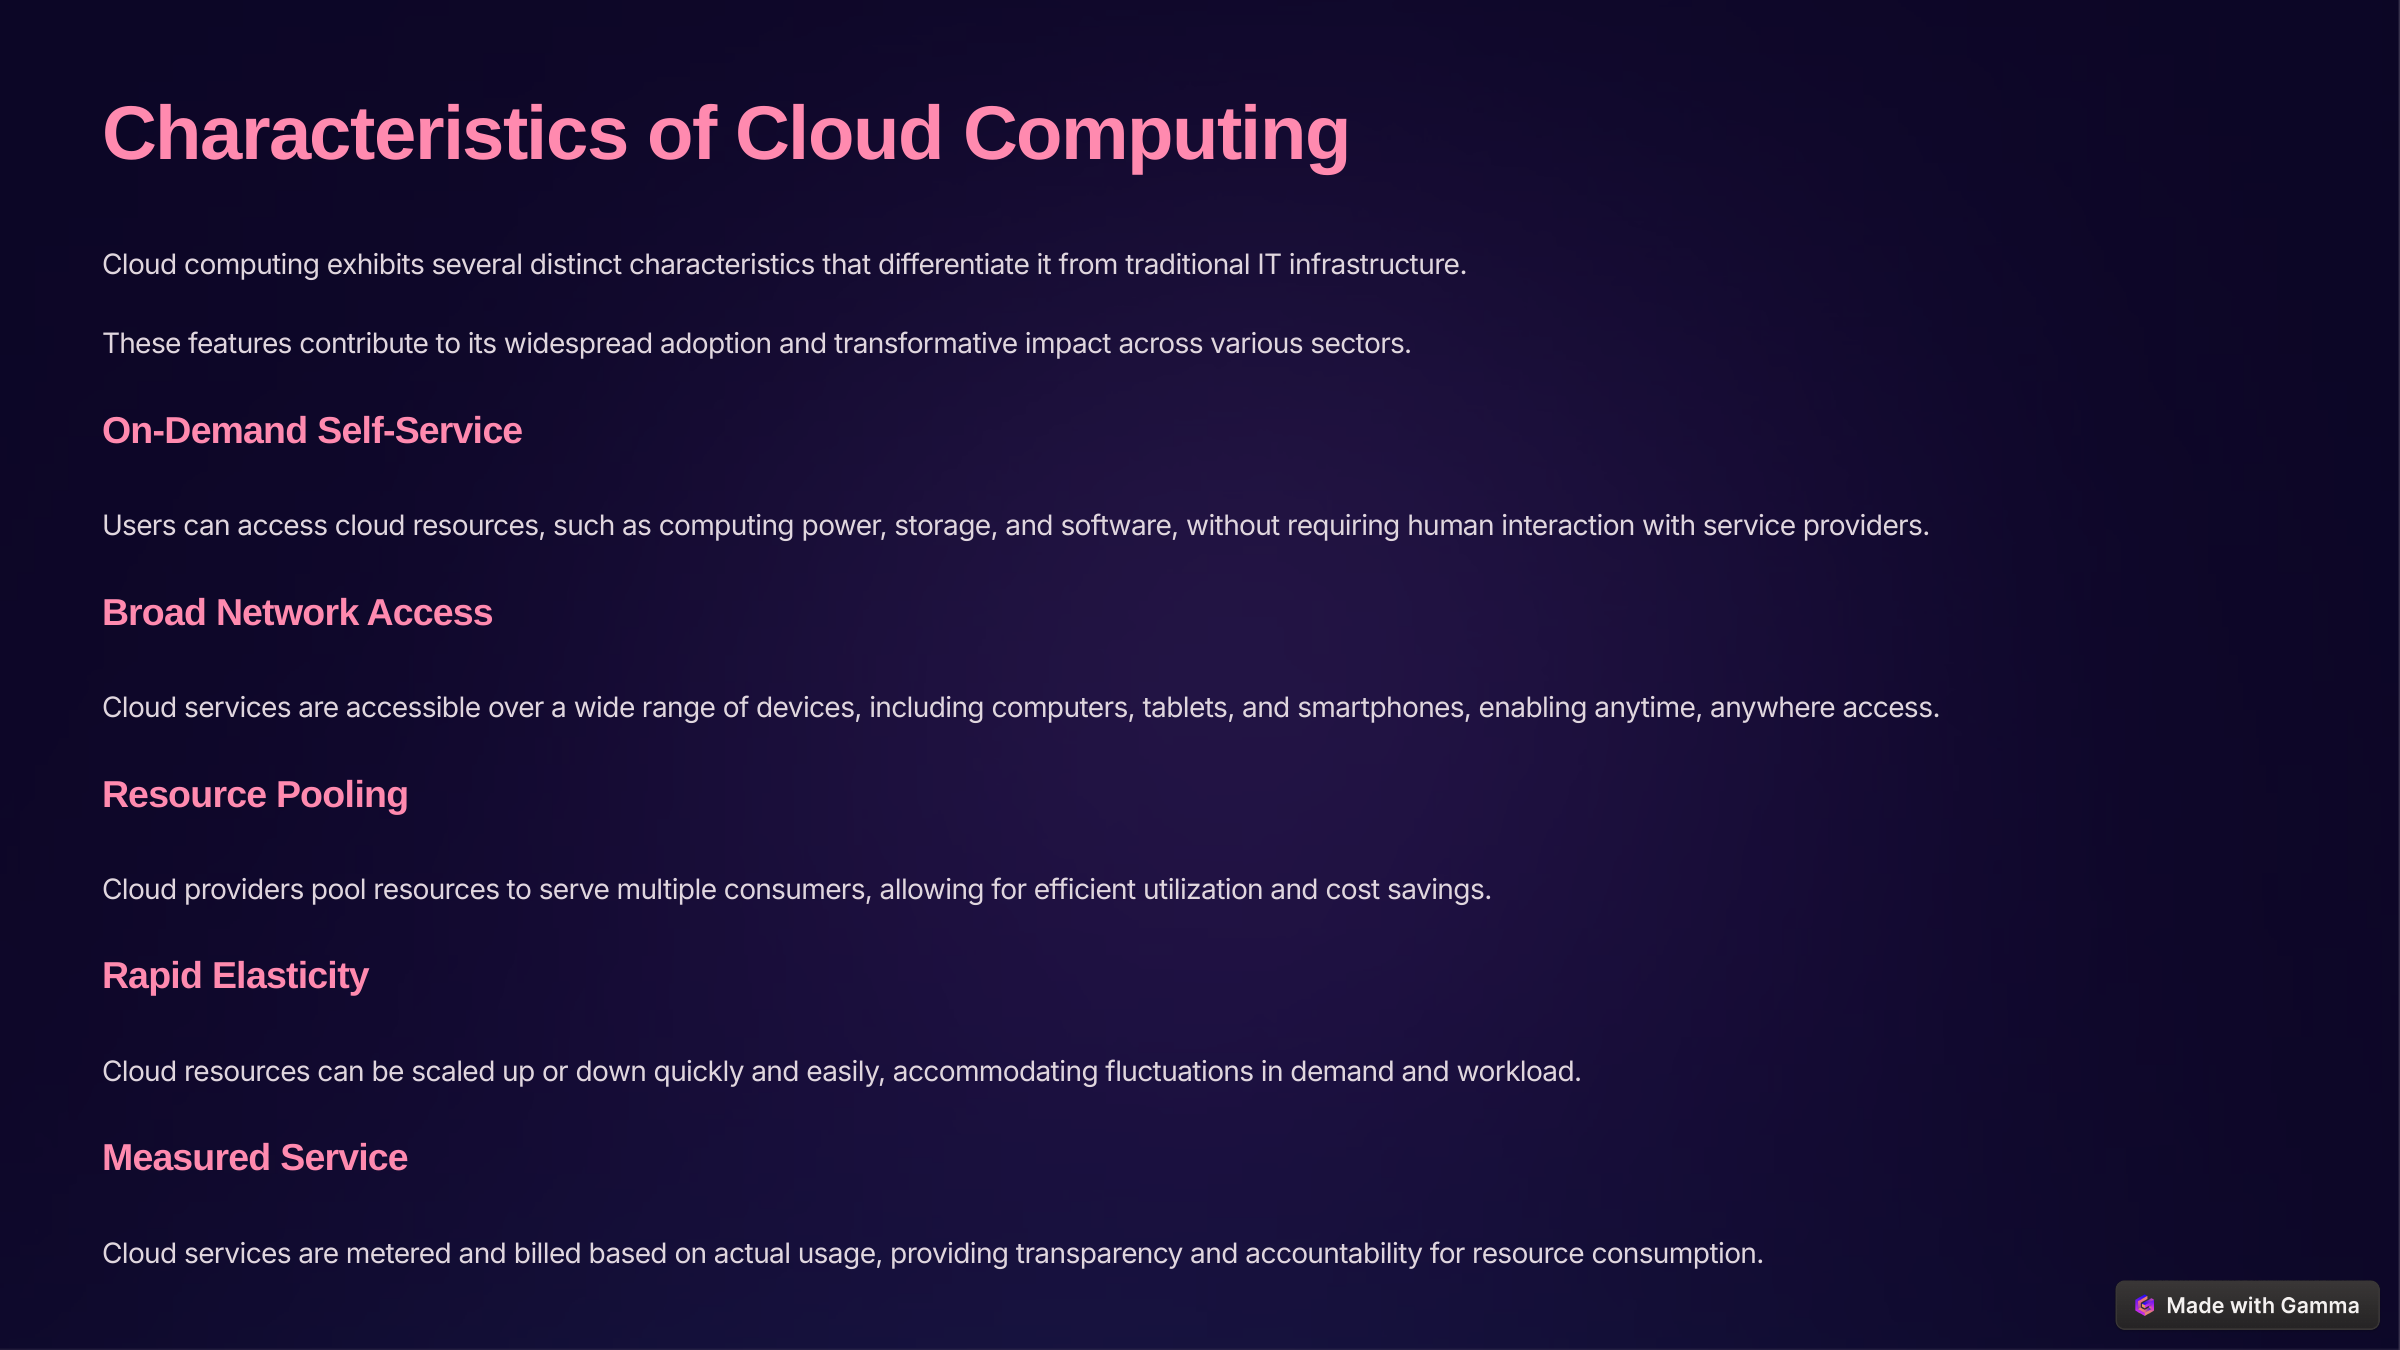

Characteristics of Cloud Computing
Cloud computing exhibits several distinct characteristics that differentiate it from traditional IT infrastructure.
These features contribute to its widespread adoption and transformative impact across various sectors.
On-Demand Self-Service
Users can access cloud resources, such as computing power, storage, and software, without requiring human interaction with service providers.
Broad Network Access
Cloud services are accessible over a wide range of devices, including computers, tablets, and smartphones, enabling anytime, anywhere access.
Resource Pooling
Cloud providers pool resources to serve multiple consumers, allowing for efficient utilization and cost savings.
Rapid Elasticity
Cloud resources can be scaled up or down quickly and easily, accommodating fluctuations in demand and workload.
Measured Service
Cloud services are metered and billed based on actual usage, providing transparency and accountability for resource consumption.